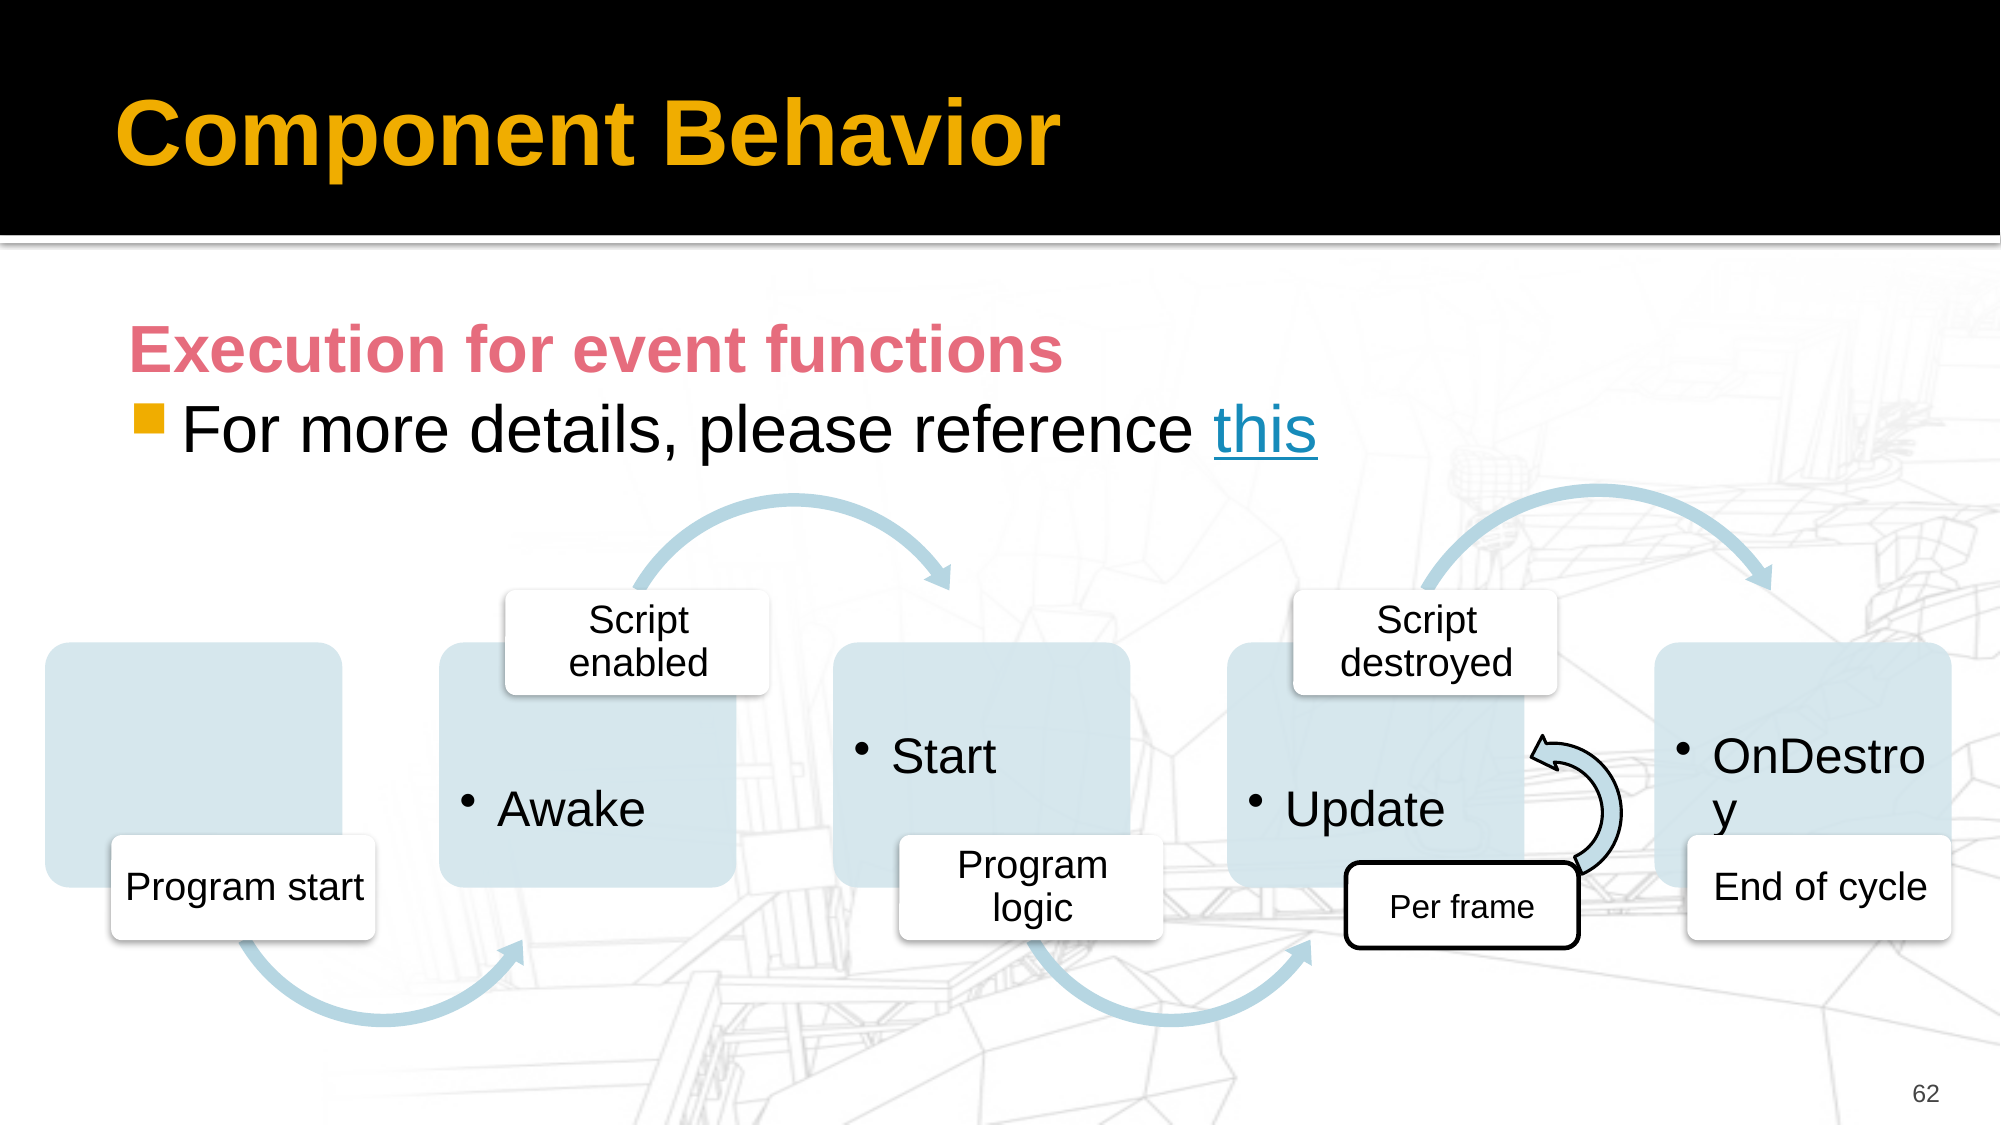

# Component Behavior
Execution for event functions
For more details, please reference this

Program start

Awake
Script enabled

Start
Program logic

Update
Script destroyed

OnDestroy
End of cycle

Per frame

62